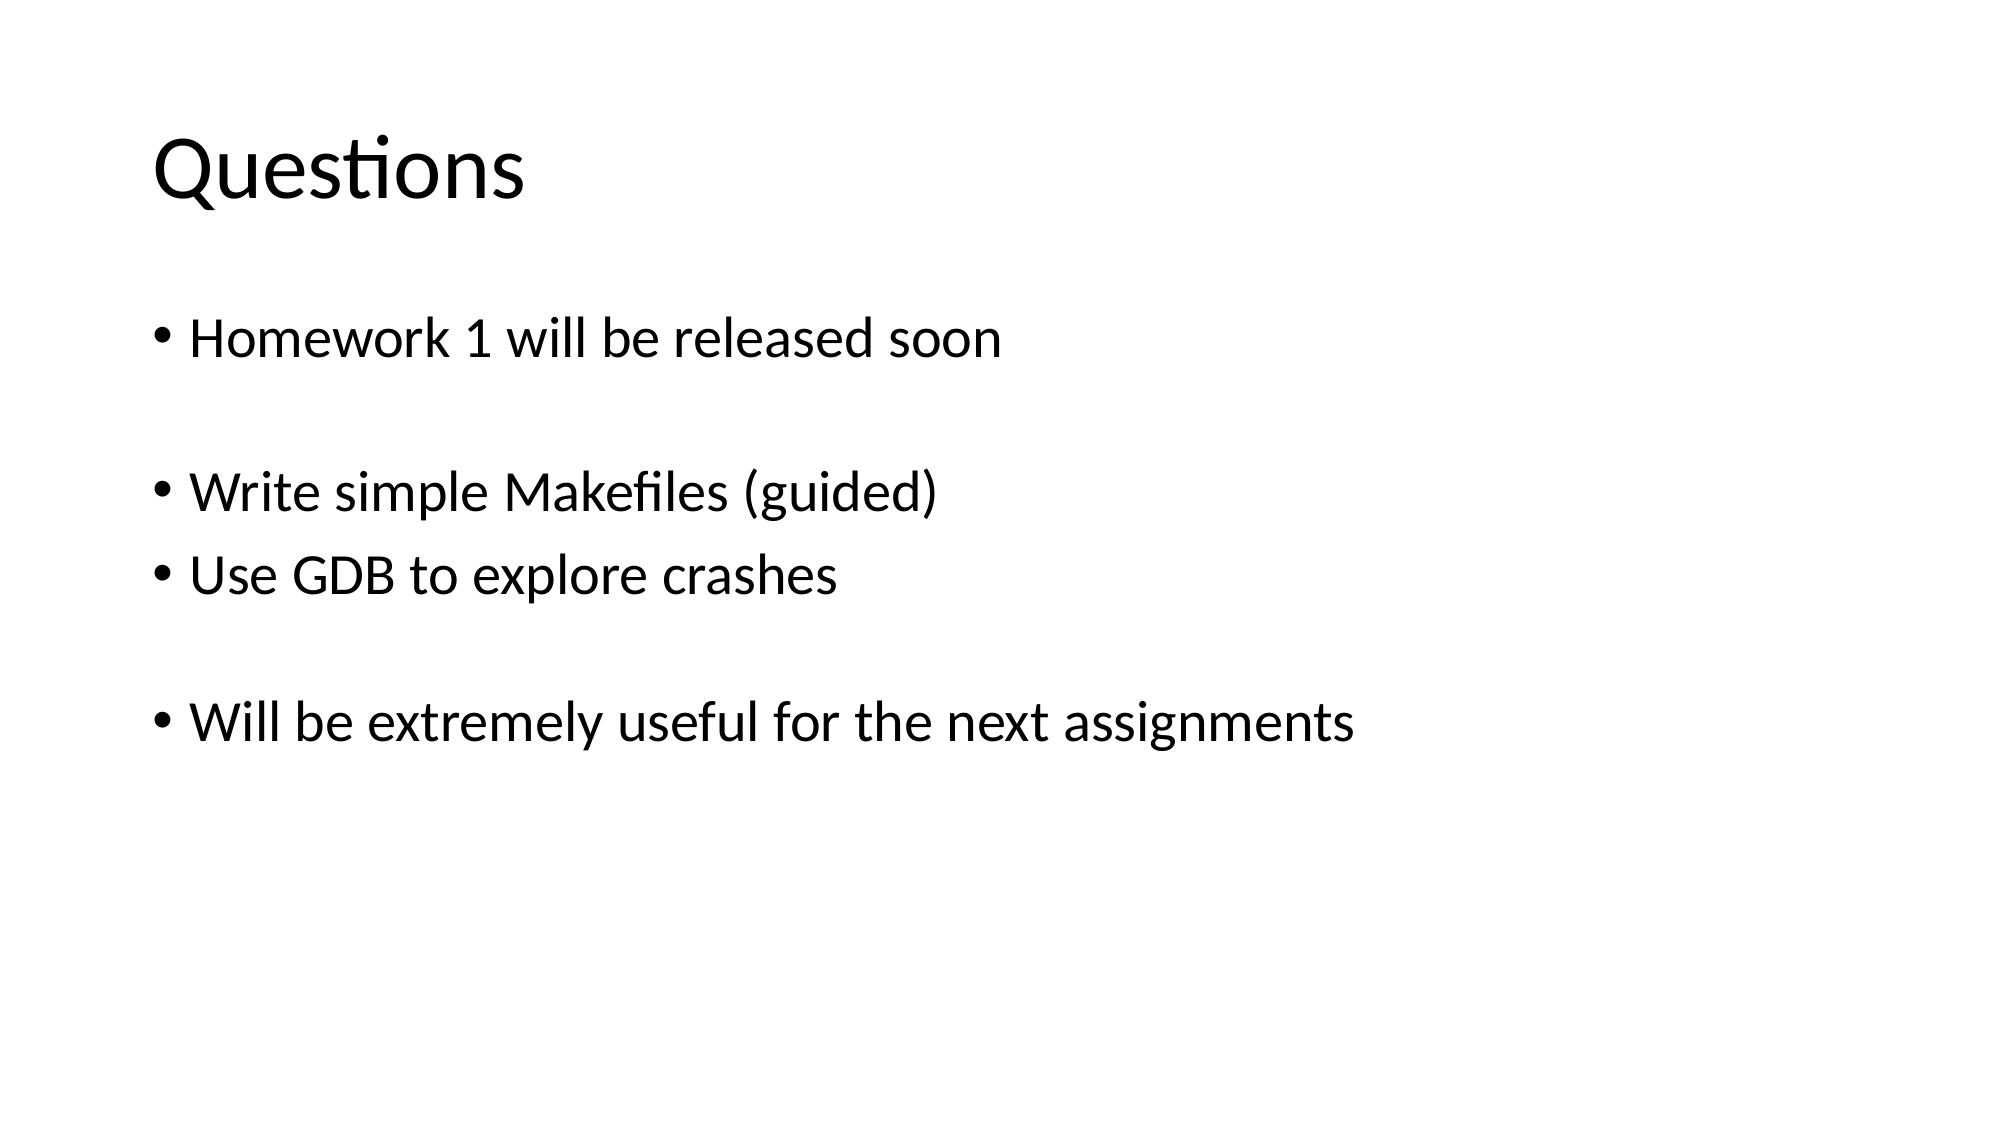

# Questions
Homework 1 will be released soon
Write simple Makefiles (guided)
Use GDB to explore crashes
Will be extremely useful for the next assignments